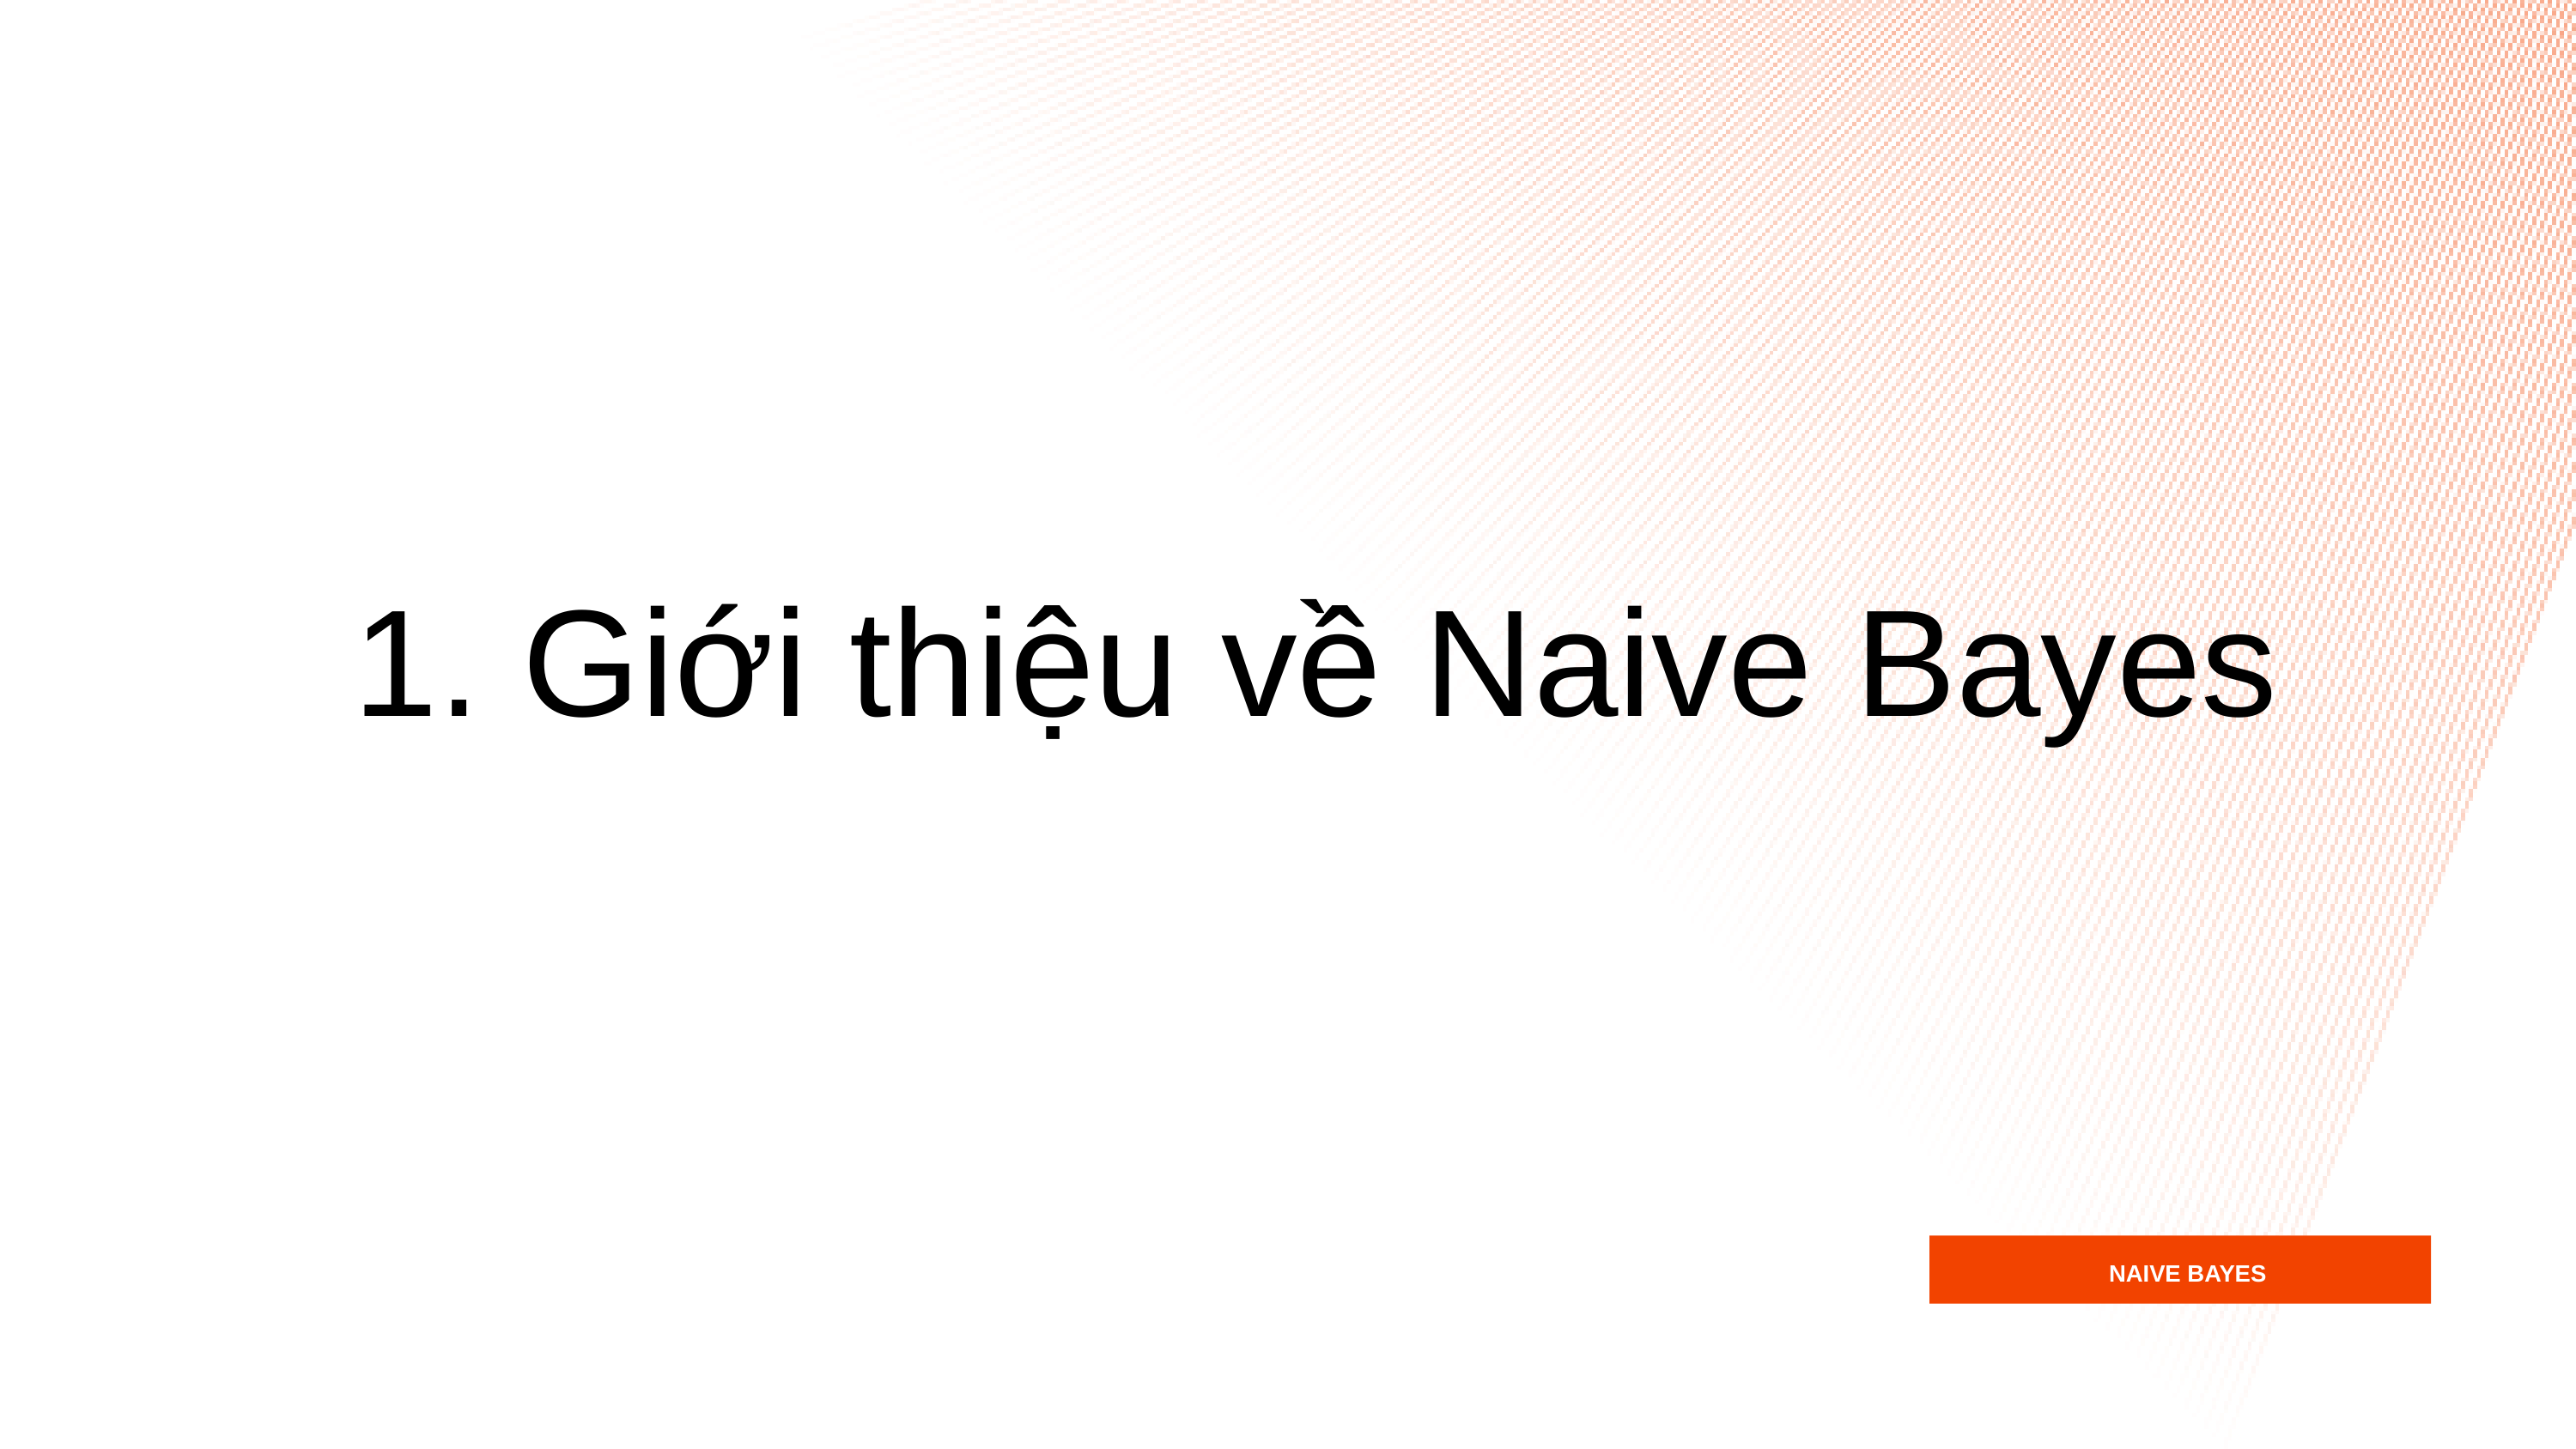

1. Giới thiệu về Naive Bayes

NAIVE BAYES